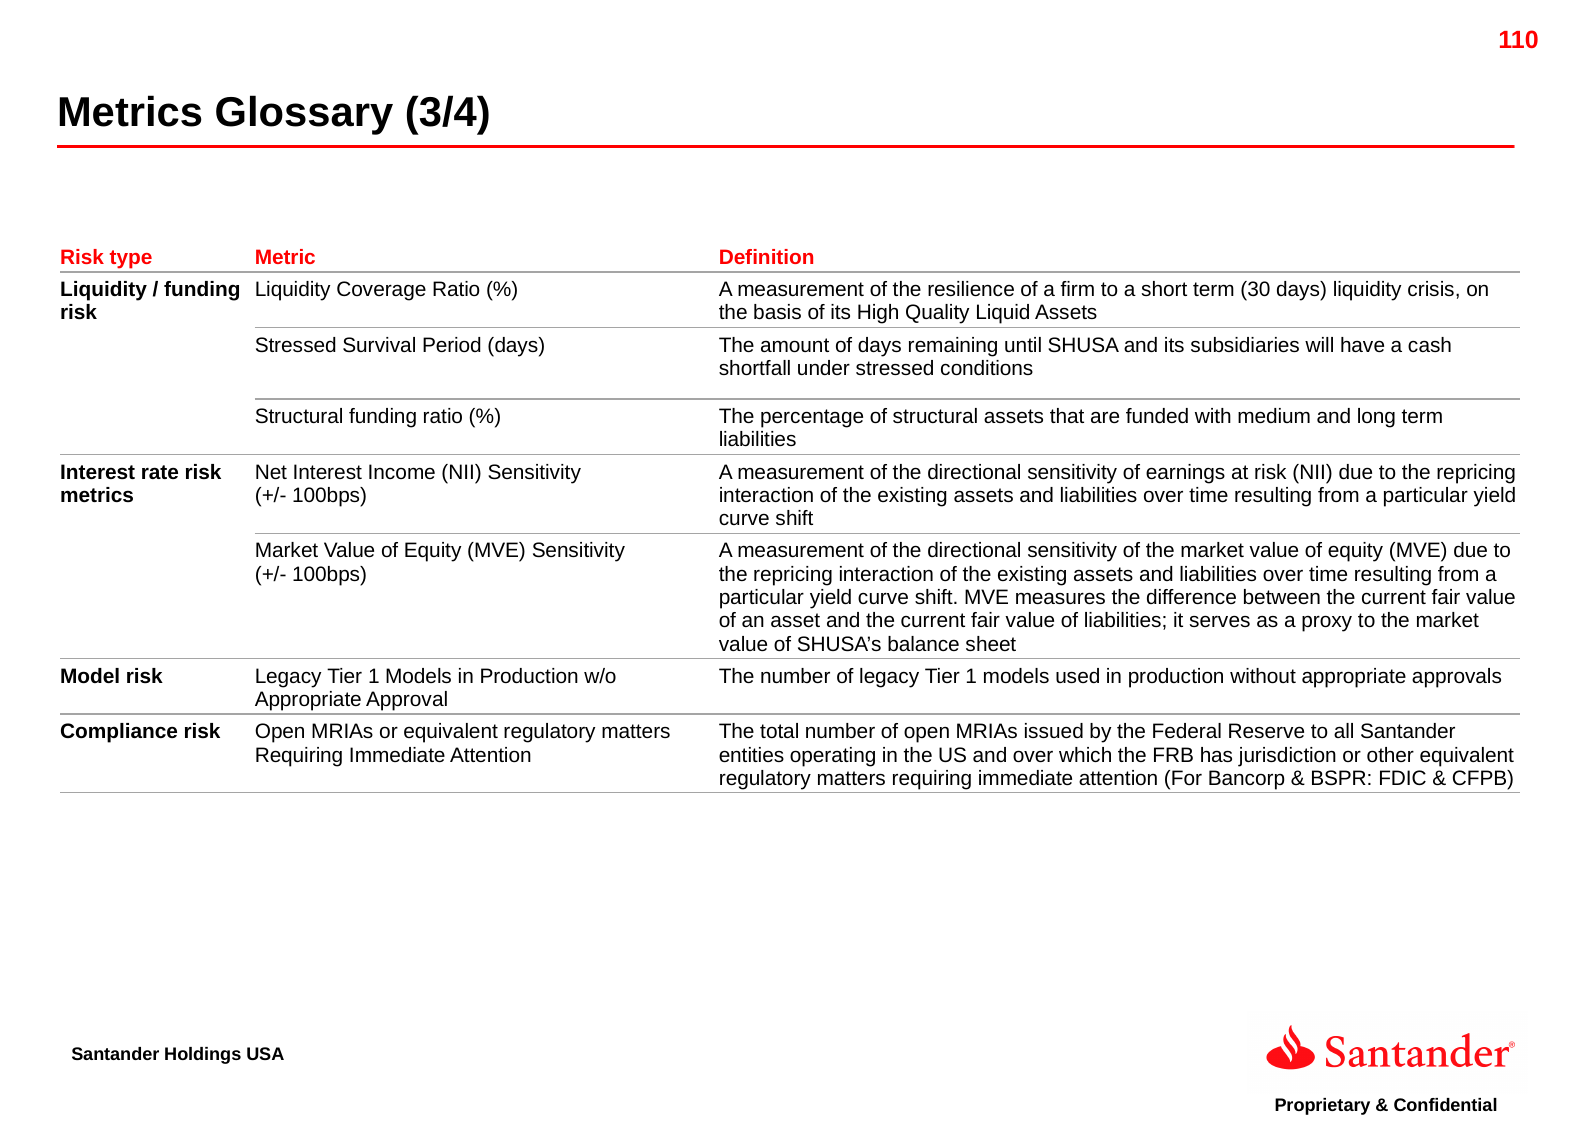

Metrics Glossary (3/4)
| Risk type | Metric | Definition |
| --- | --- | --- |
| Liquidity / funding risk | Liquidity Coverage Ratio (%) | A measurement of the resilience of a firm to a short term (30 days) liquidity crisis, on the basis of its High Quality Liquid Assets |
|  | Stressed Survival Period (days) | The amount of days remaining until SHUSA and its subsidiaries will have a cash shortfall under stressed conditions |
|  | Structural funding ratio (%) | The percentage of structural assets that are funded with medium and long term liabilities |
| Interest rate risk metrics | Net Interest Income (NII) Sensitivity (+/- 100bps) | A measurement of the directional sensitivity of earnings at risk (NII) due to the repricing interaction of the existing assets and liabilities over time resulting from a particular yield curve shift |
|  | Market Value of Equity (MVE) Sensitivity (+/- 100bps) | A measurement of the directional sensitivity of the market value of equity (MVE) due to the repricing interaction of the existing assets and liabilities over time resulting from a particular yield curve shift. MVE measures the difference between the current fair value of an asset and the current fair value of liabilities; it serves as a proxy to the market value of SHUSA’s balance sheet |
| Model risk | Legacy Tier 1 Models in Production w/o Appropriate Approval | The number of legacy Tier 1 models used in production without appropriate approvals |
| Compliance risk | Open MRIAs or equivalent regulatory matters Requiring Immediate Attention | The total number of open MRIAs issued by the Federal Reserve to all Santander entities operating in the US and over which the FRB has jurisdiction or other equivalent regulatory matters requiring immediate attention (For Bancorp & BSPR: FDIC & CFPB) |